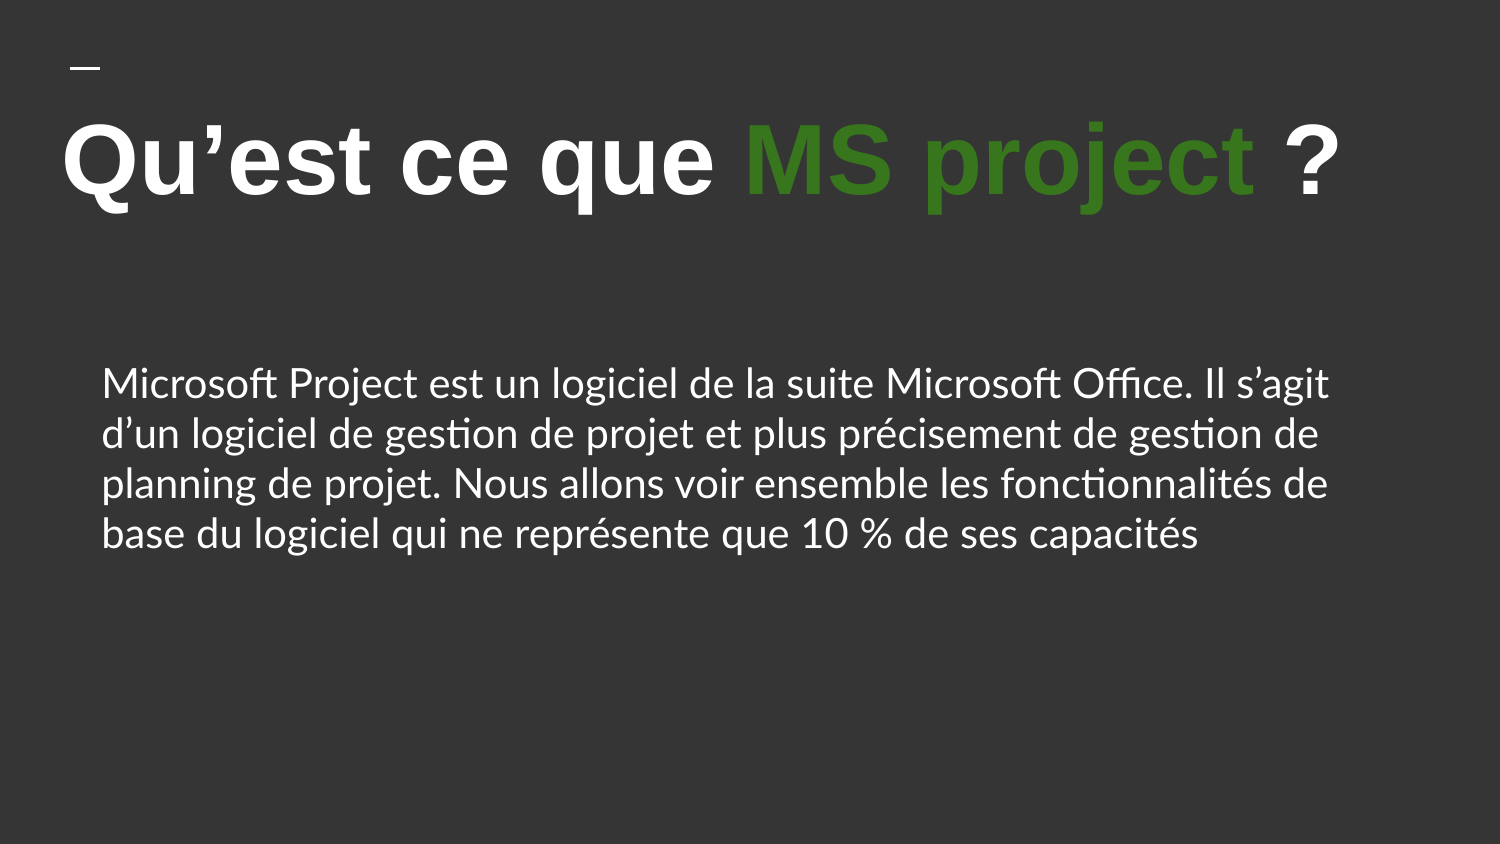

# Qu’est ce que MS project ?
Microsoft Project est un logiciel de la suite Microsoft Office. Il s’agit d’un logiciel de gestion de projet et plus précisement de gestion de planning de projet. Nous allons voir ensemble les fonctionnalités de base du logiciel qui ne représente que 10 % de ses capacités